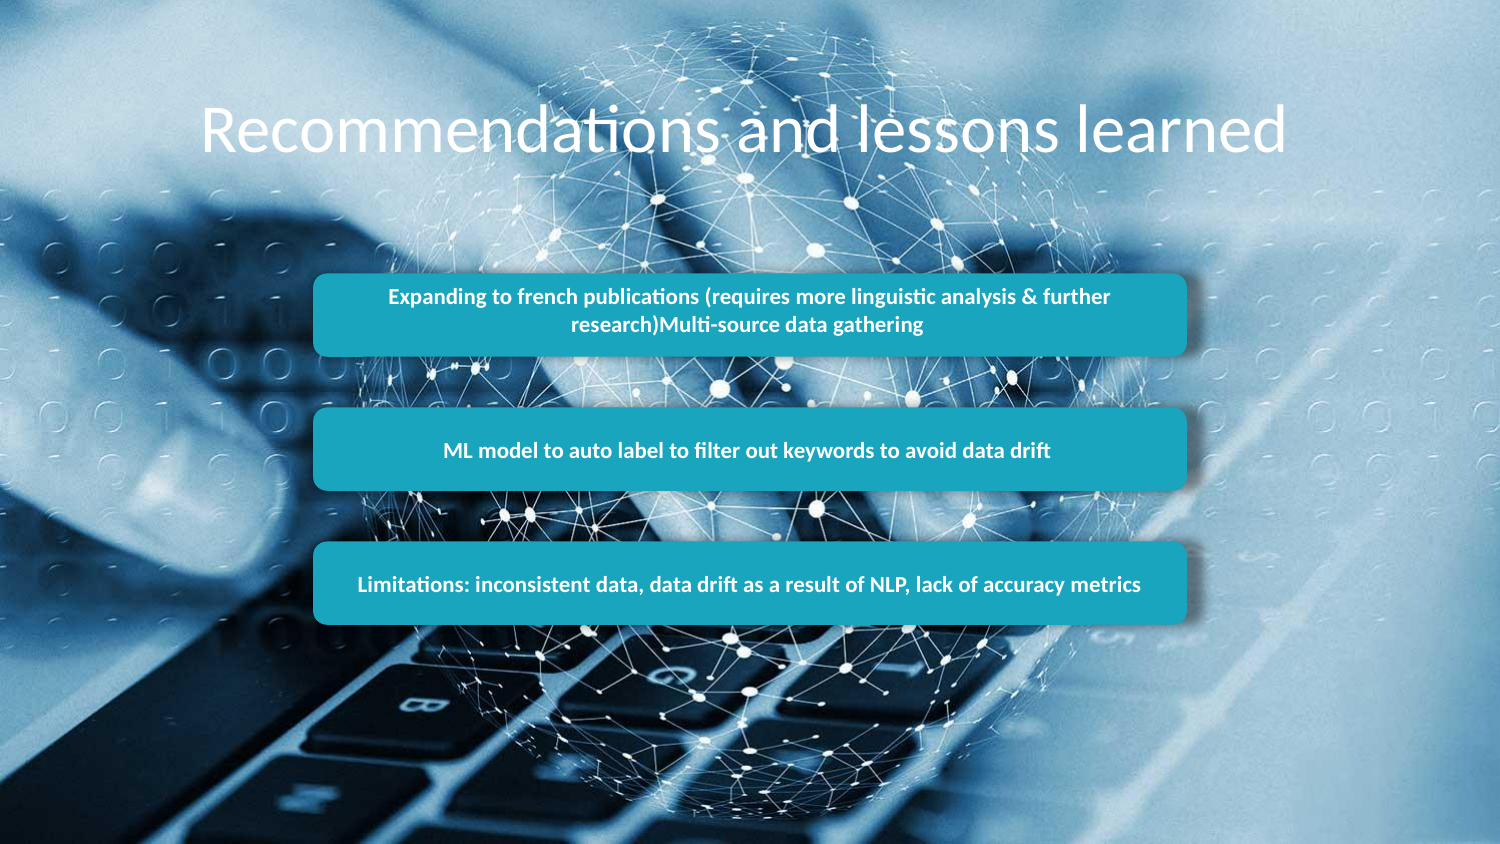

Recommendations and lessons learned

Expanding to french publications (requires more linguistic analysis & further research)Multi-source data gathering
ML model to auto label to filter out keywords to avoid data drift
Limitations: inconsistent data, data drift as a result of NLP, lack of accuracy metrics